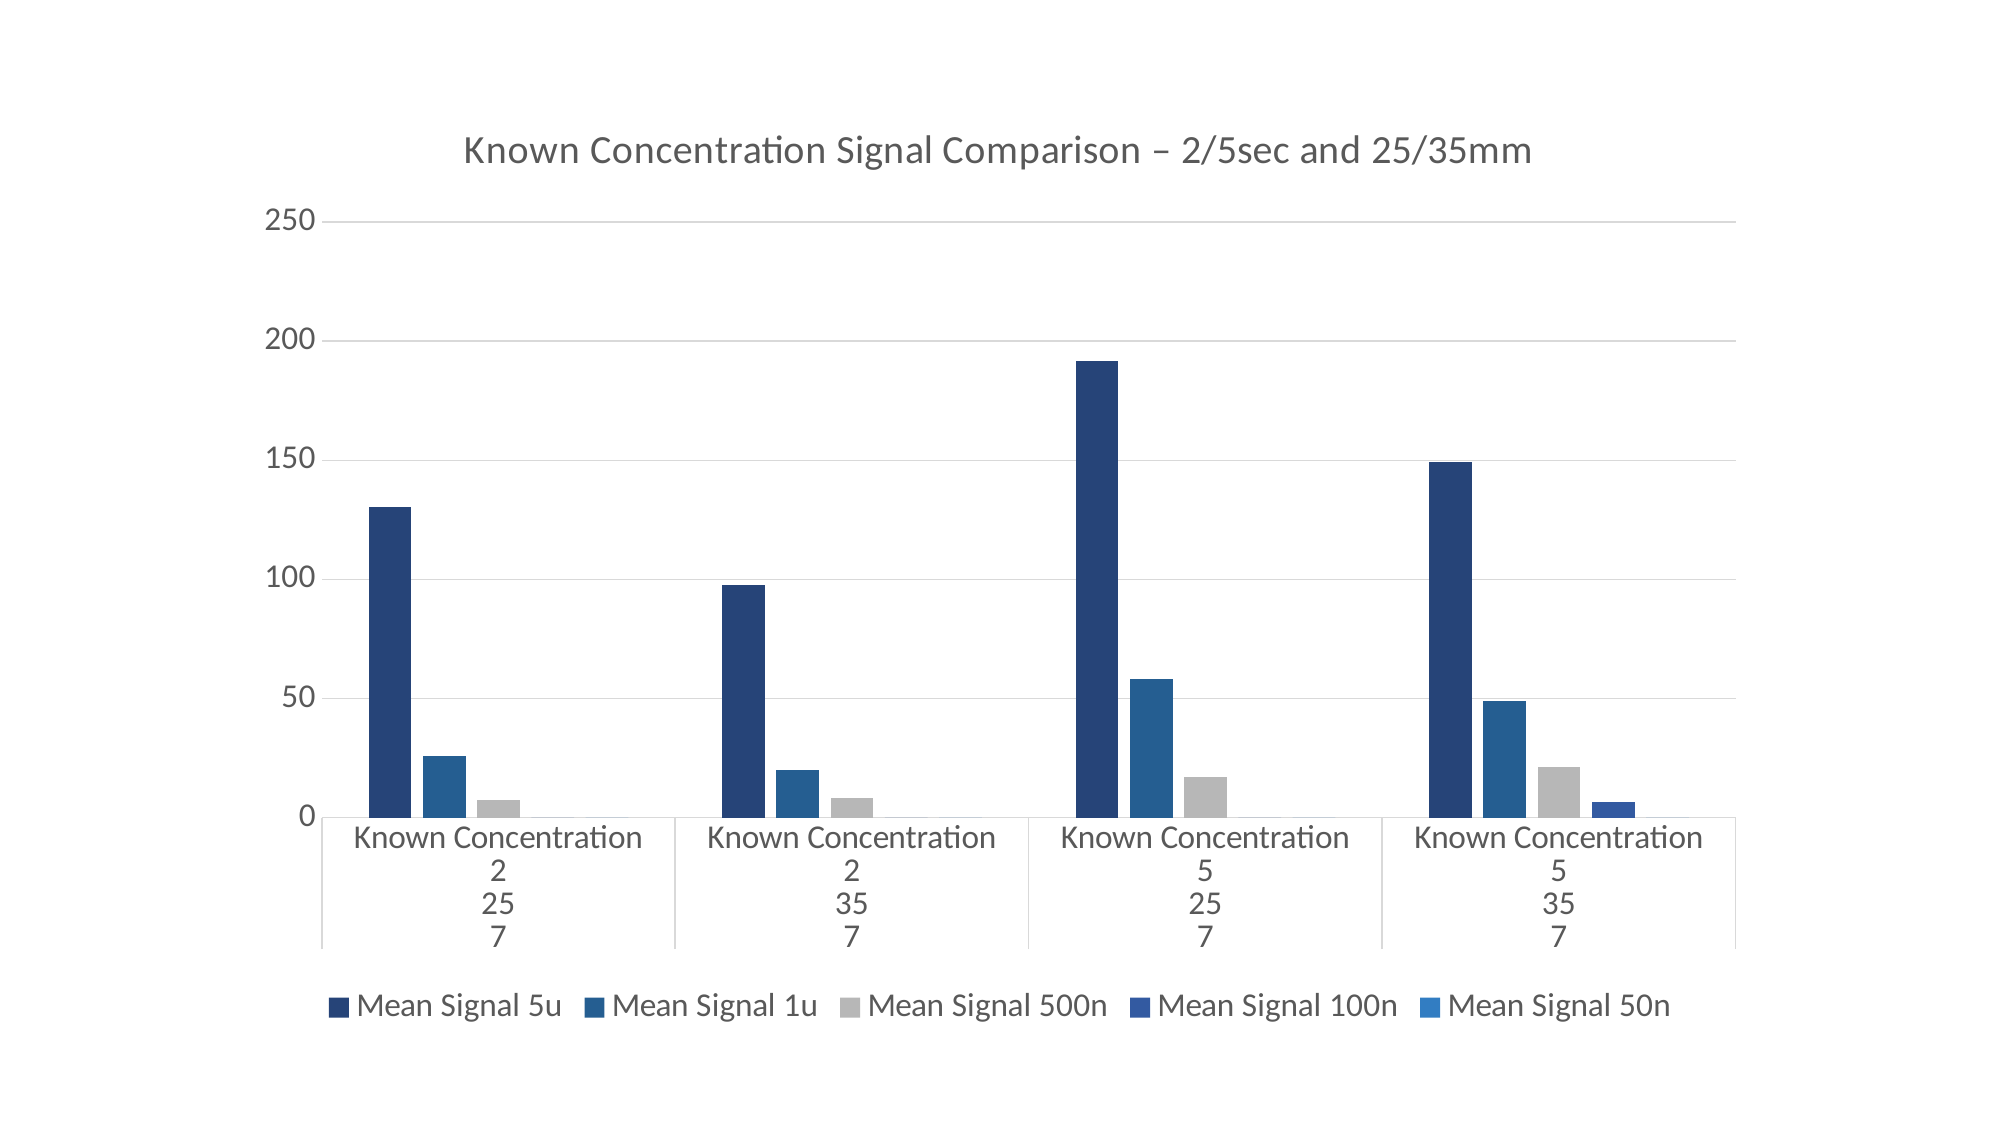

### Chart: Known Concentration Signal Comparison – 2/5sec and 25/35mm

| Category | Mean Signal 5u | Mean Signal 1u | Mean Signal 500n | Mean Signal 100n | Mean Signal 50n |
|---|---|---|---|---|---|
| Known Concentration | 130.411 | 25.944 | 7.544 | 0.0 | 0.0 |
| Known Concentration | 97.555 | 20.155 | 8.289 | 0.0 | 0.0 |
| Known Concentration | 191.838 | 58.038 | 16.971 | 0.0 | 0.0 |
| Known Concentration | 149.199 | 48.732 | 21.066 | 6.532 | 0.0 |